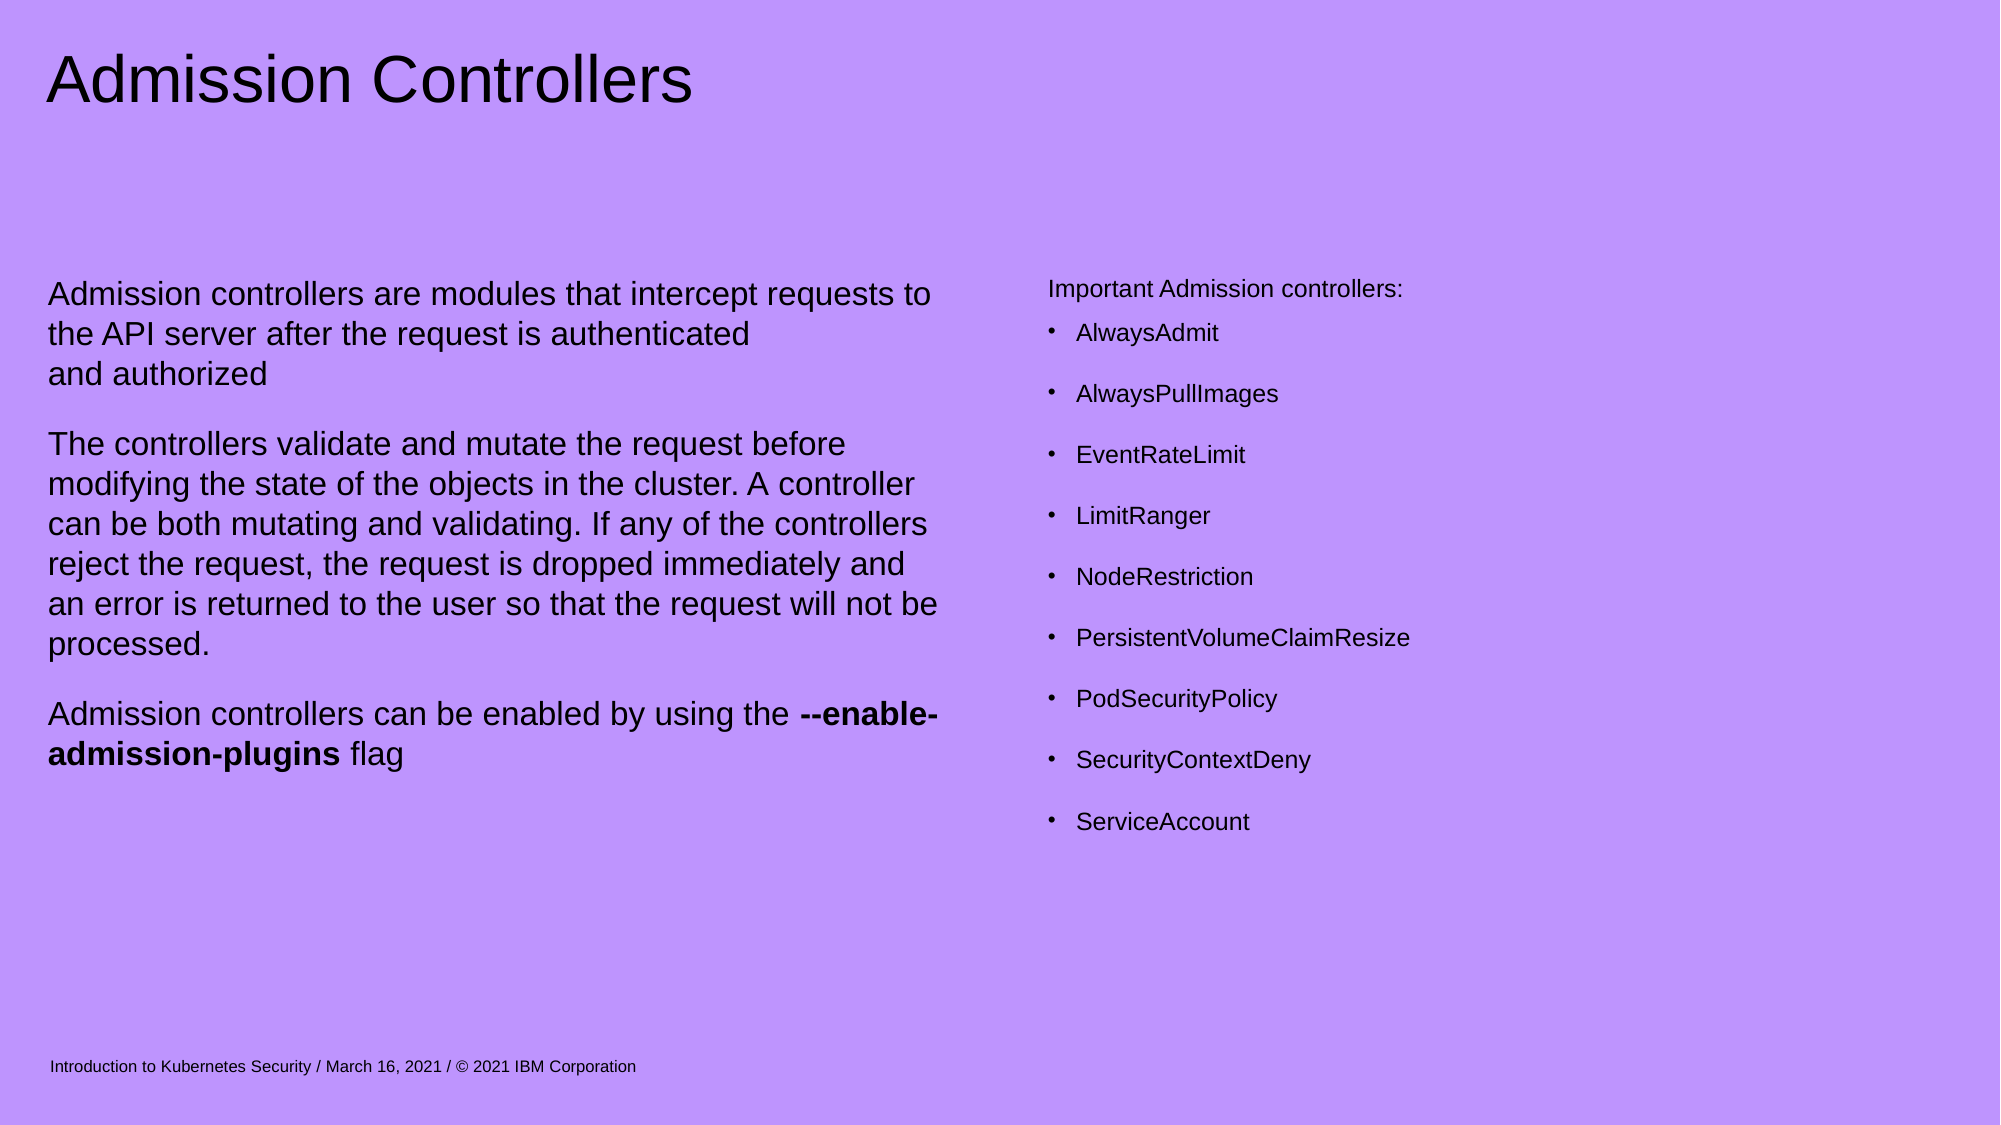

# Admission Controllers
Admission controllers are modules that intercept requests to the API server after the request is authenticated and authorized
The controllers validate and mutate the request before modifying the state of the objects in the cluster. A controller can be both mutating and validating. If any of the controllers reject the request, the request is dropped immediately and an error is returned to the user so that the request will not be processed.
Admission controllers can be enabled by using the --enable-admission-plugins flag
Important Admission controllers:
AlwaysAdmit
AlwaysPullImages
EventRateLimit
LimitRanger
NodeRestriction
PersistentVolumeClaimResize
PodSecurityPolicy
SecurityContextDeny
ServiceAccount

Introduction to Kubernetes Security / March 16, 2021 / © 2021 IBM Corporation